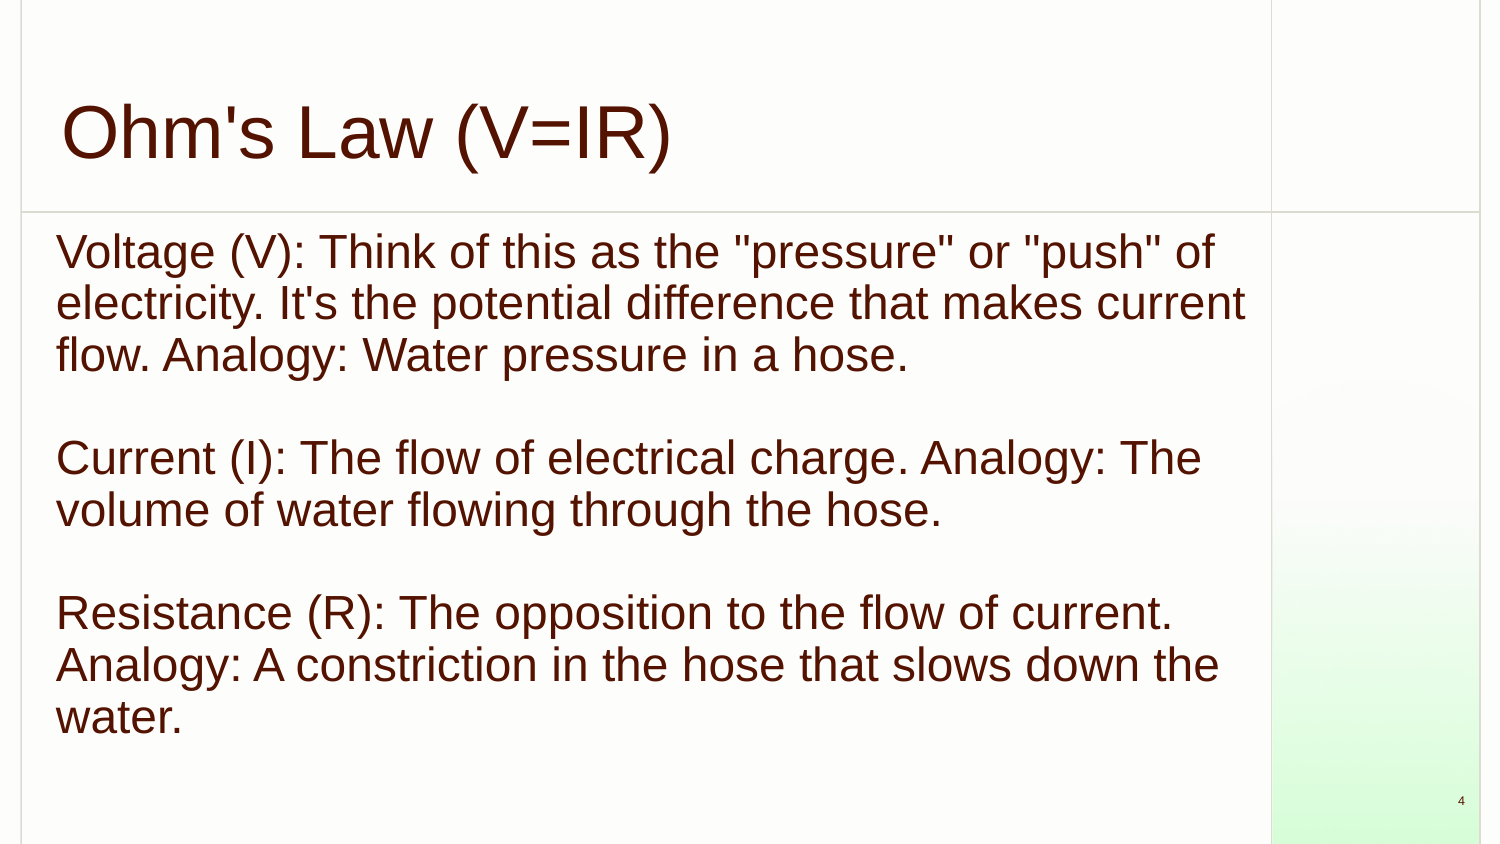

# Ohm's Law (V=IR)
Voltage (V): Think of this as the "pressure" or "push" of electricity. It's the potential difference that makes current flow. Analogy: Water pressure in a hose.

Current (I): The flow of electrical charge. Analogy: The volume of water flowing through the hose.

Resistance (R): The opposition to the flow of current. Analogy: A constriction in the hose that slows down the water.
4